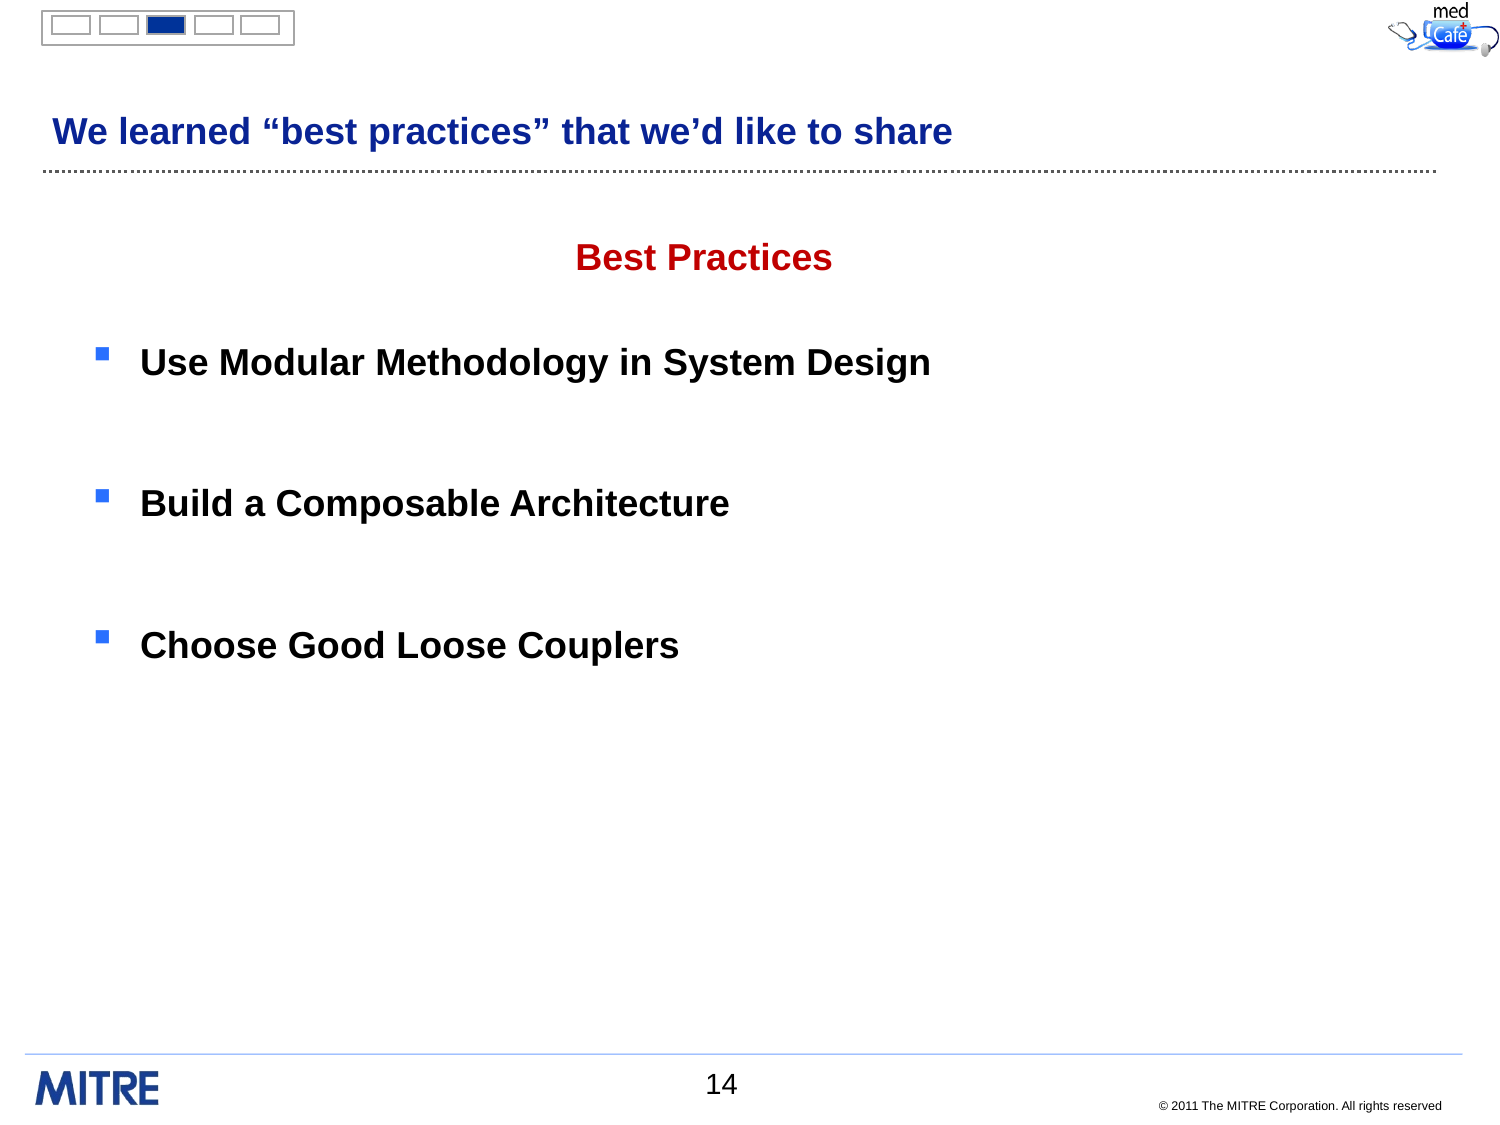

# We learned “best practices” that we’d like to share
Best Practices
Use Modular Methodology in System Design

Build a Composable Architecture

Choose Good Loose Couplers